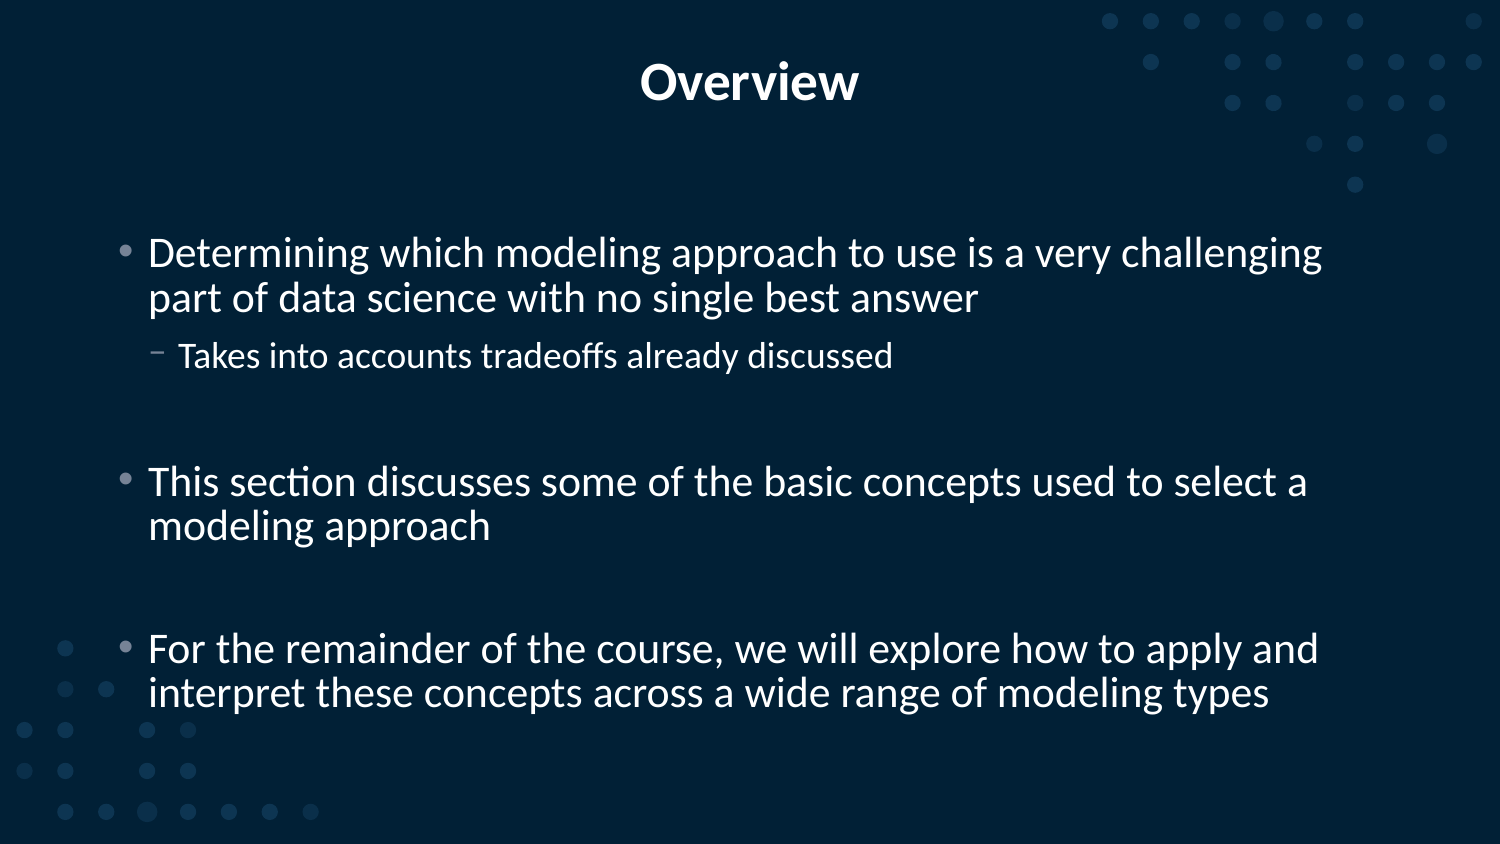

# Overview

Determining which modeling approach to use is a very challenging part of data science with no single best answer
Takes into accounts tradeoffs already discussed

This section discusses some of the basic concepts used to select a modeling approach

For the remainder of the course, we will explore how to apply and interpret these concepts across a wide range of modeling types